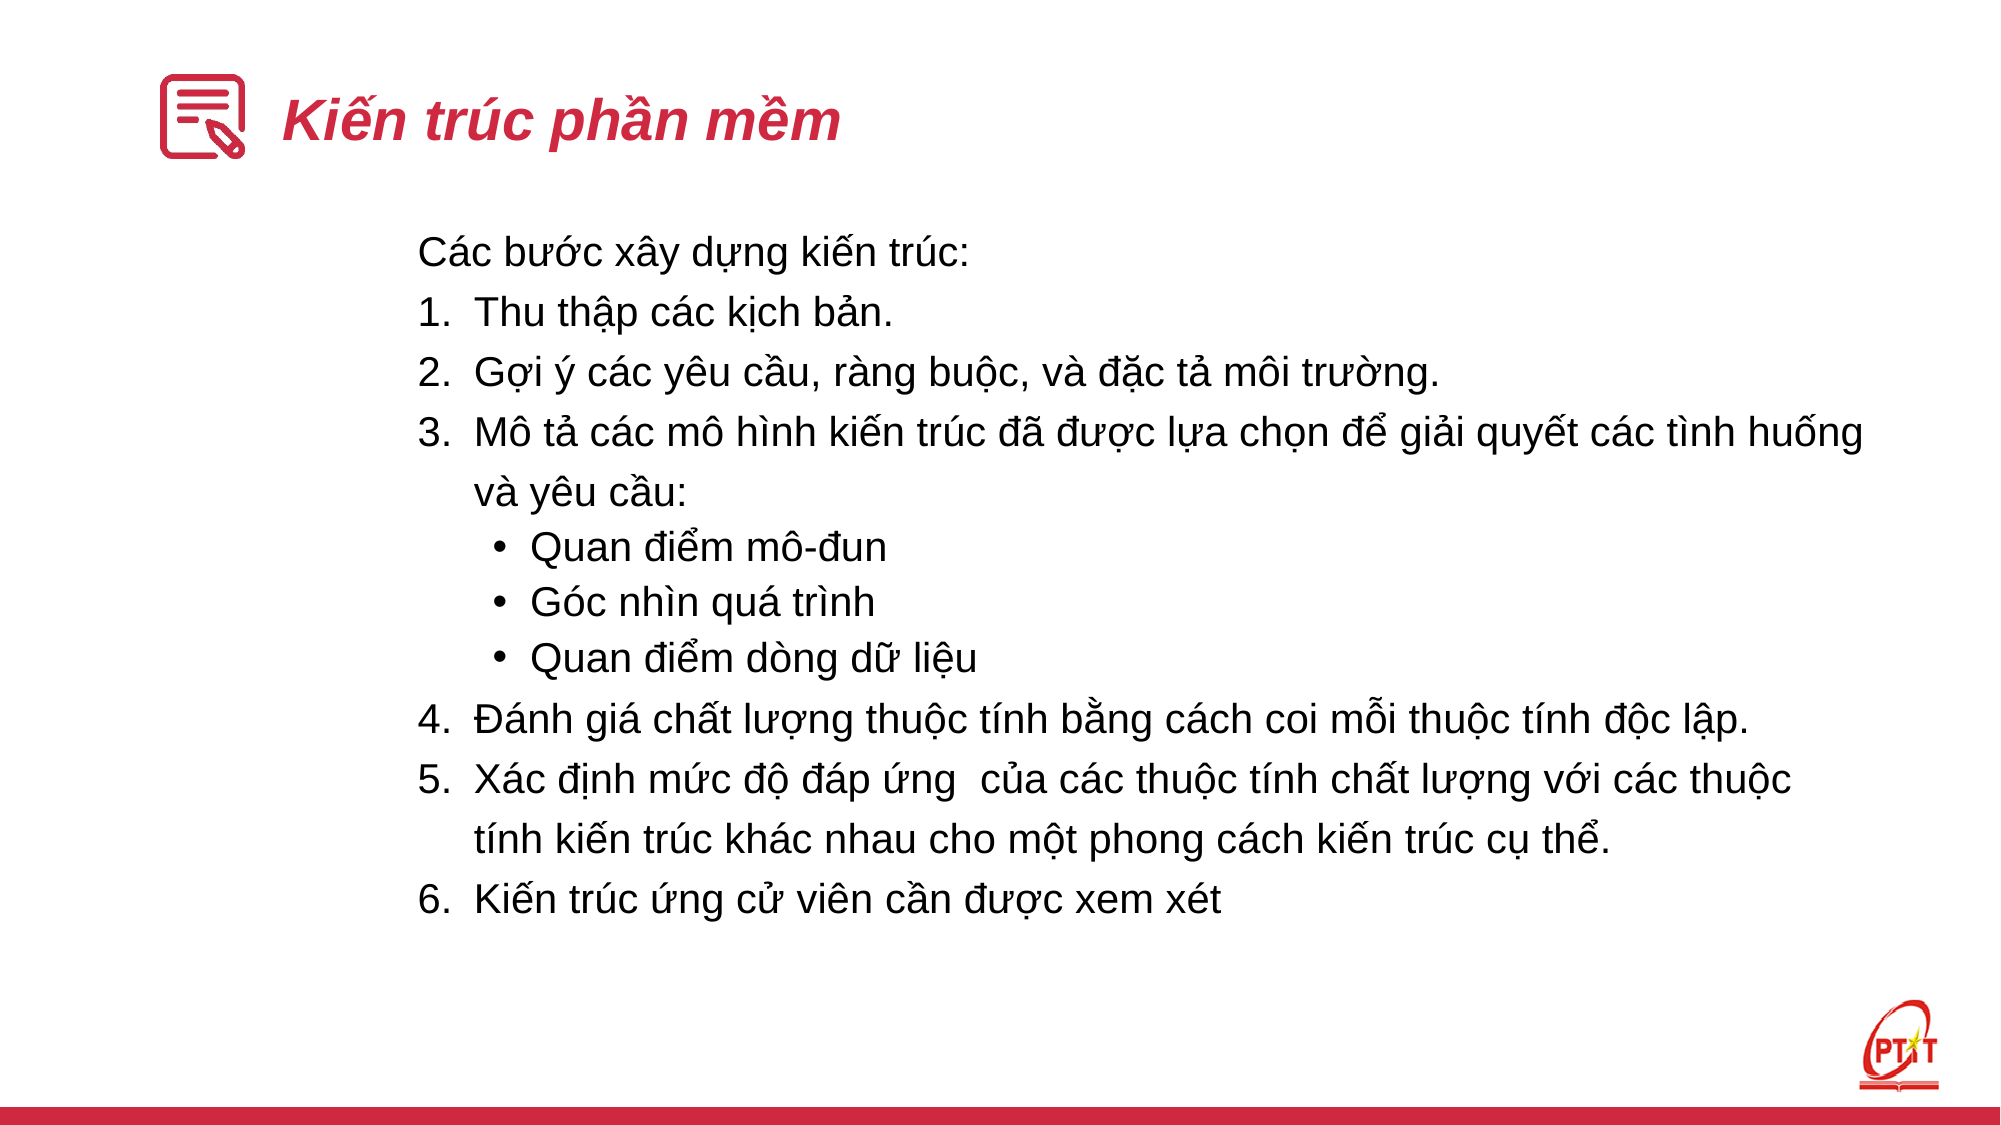

# Kiến trúc phần mềm
Các bước xây dựng kiến trúc:
Thu thập các kịch bản.
Gợi ý các yêu cầu, ràng buộc, và đặc tả môi trường.
Mô tả các mô hình kiến trúc đã được lựa chọn để giải quyết các tình huống và yêu cầu:
Quan điểm mô-đun
Góc nhìn quá trình
Quan điểm dòng dữ liệu
Đánh giá chất lượng thuộc tính bằng cách coi mỗi thuộc tính độc lập.
Xác định mức độ đáp ứng  của các thuộc tính chất lượng với các thuộc tính kiến trúc khác nhau cho một phong cách kiến trúc cụ thể.
Kiến trúc ứng cử viên cần được xem xét